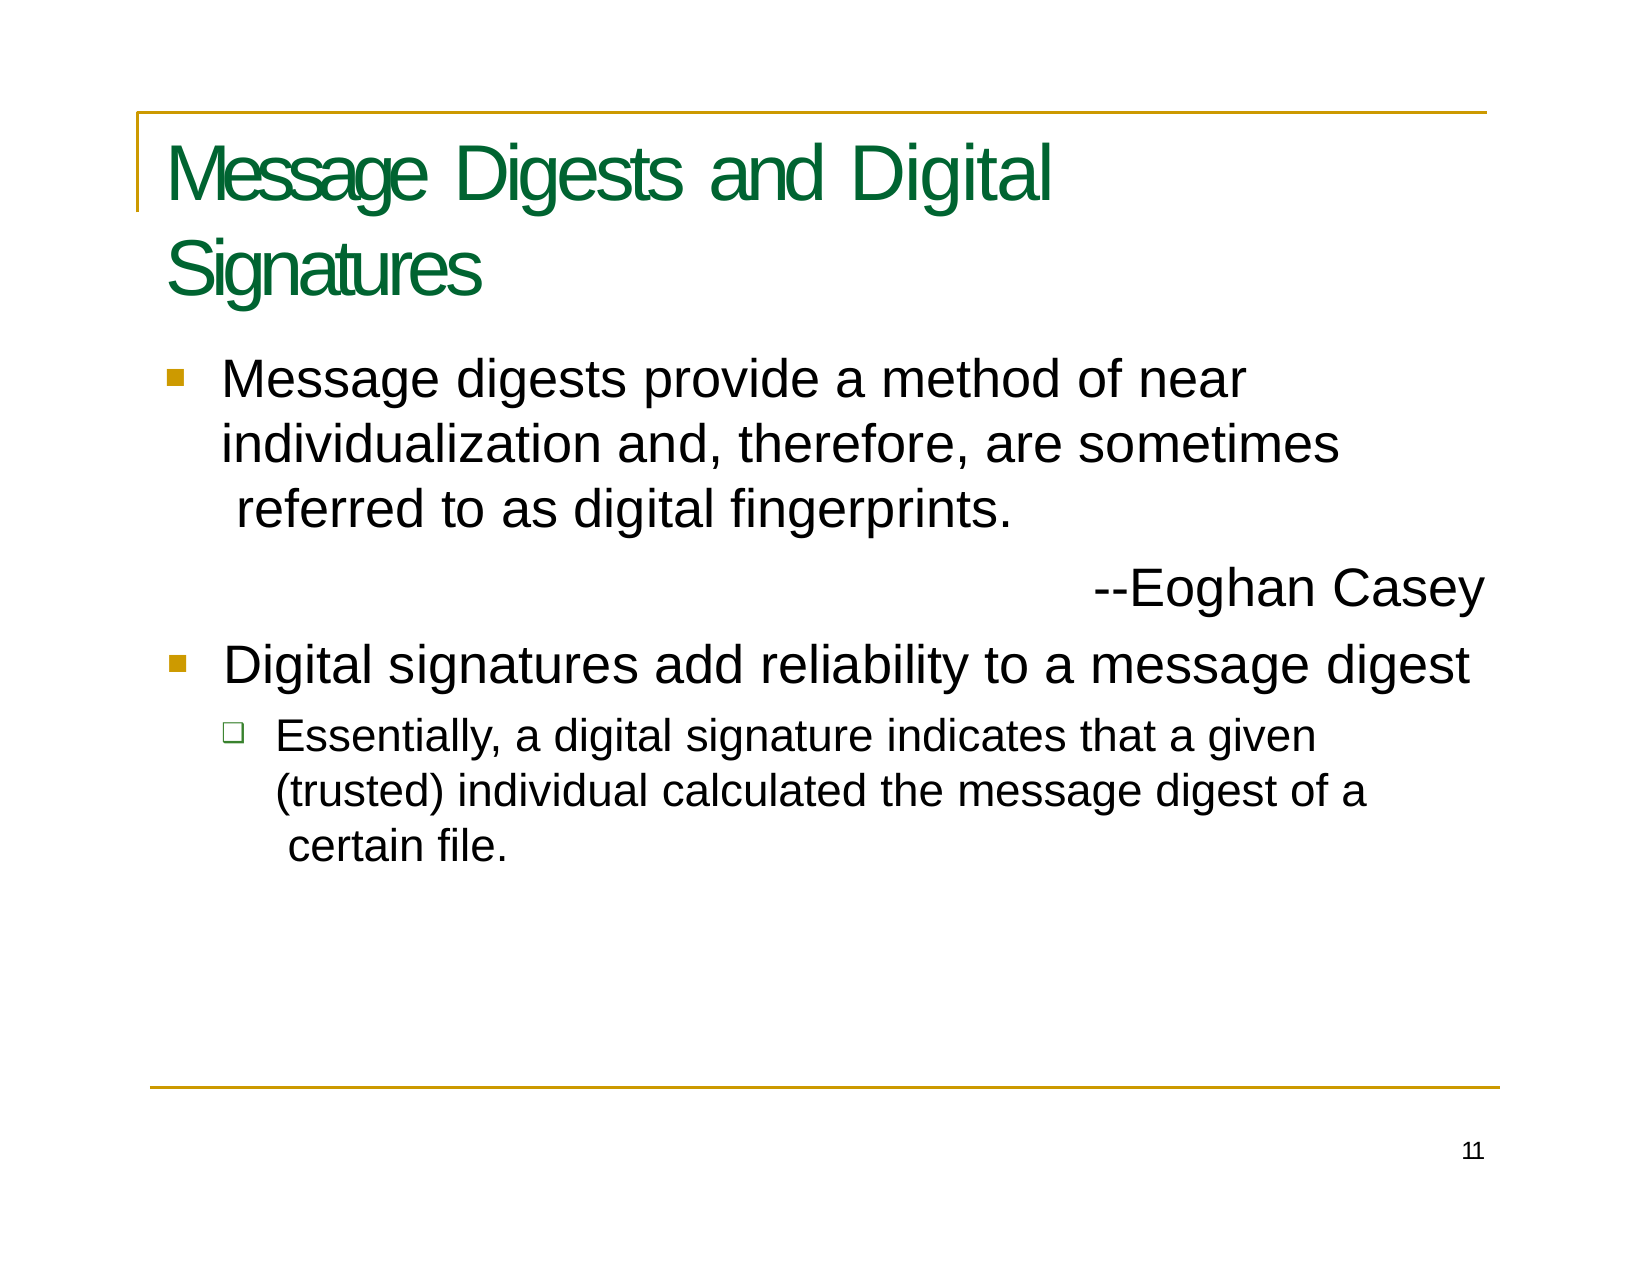

# Message Digests and Digital Signatures
Message digests provide a method of near  individualization and, therefore, are sometimes  referred to as digital fingerprints.
--Eoghan Casey
Digital signatures add reliability to a message digest
Essentially, a digital signature indicates that a given  (trusted) individual calculated the message digest of a  certain file.
11